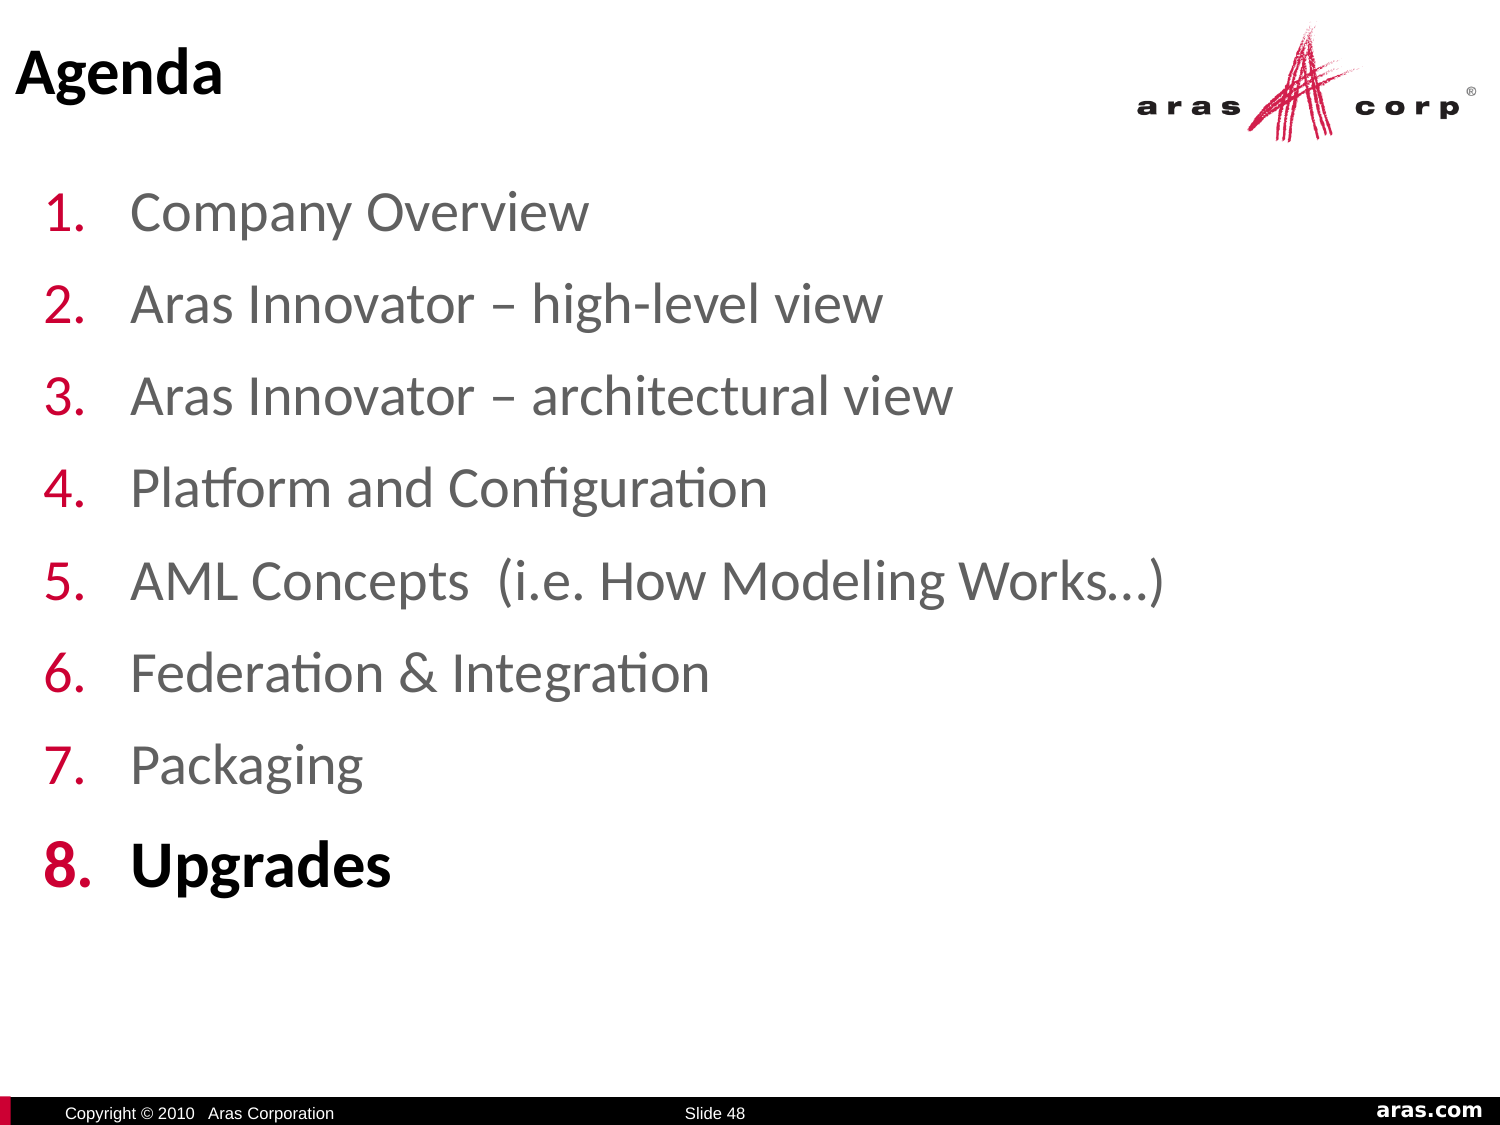

Agenda
Company Overview
Aras Innovator – high-level view
Aras Innovator – architectural view
Platform and Configuration
AML Concepts  (i.e. How Modeling Works…)
Federation & Integration
Packaging
Upgrades

Slide 48